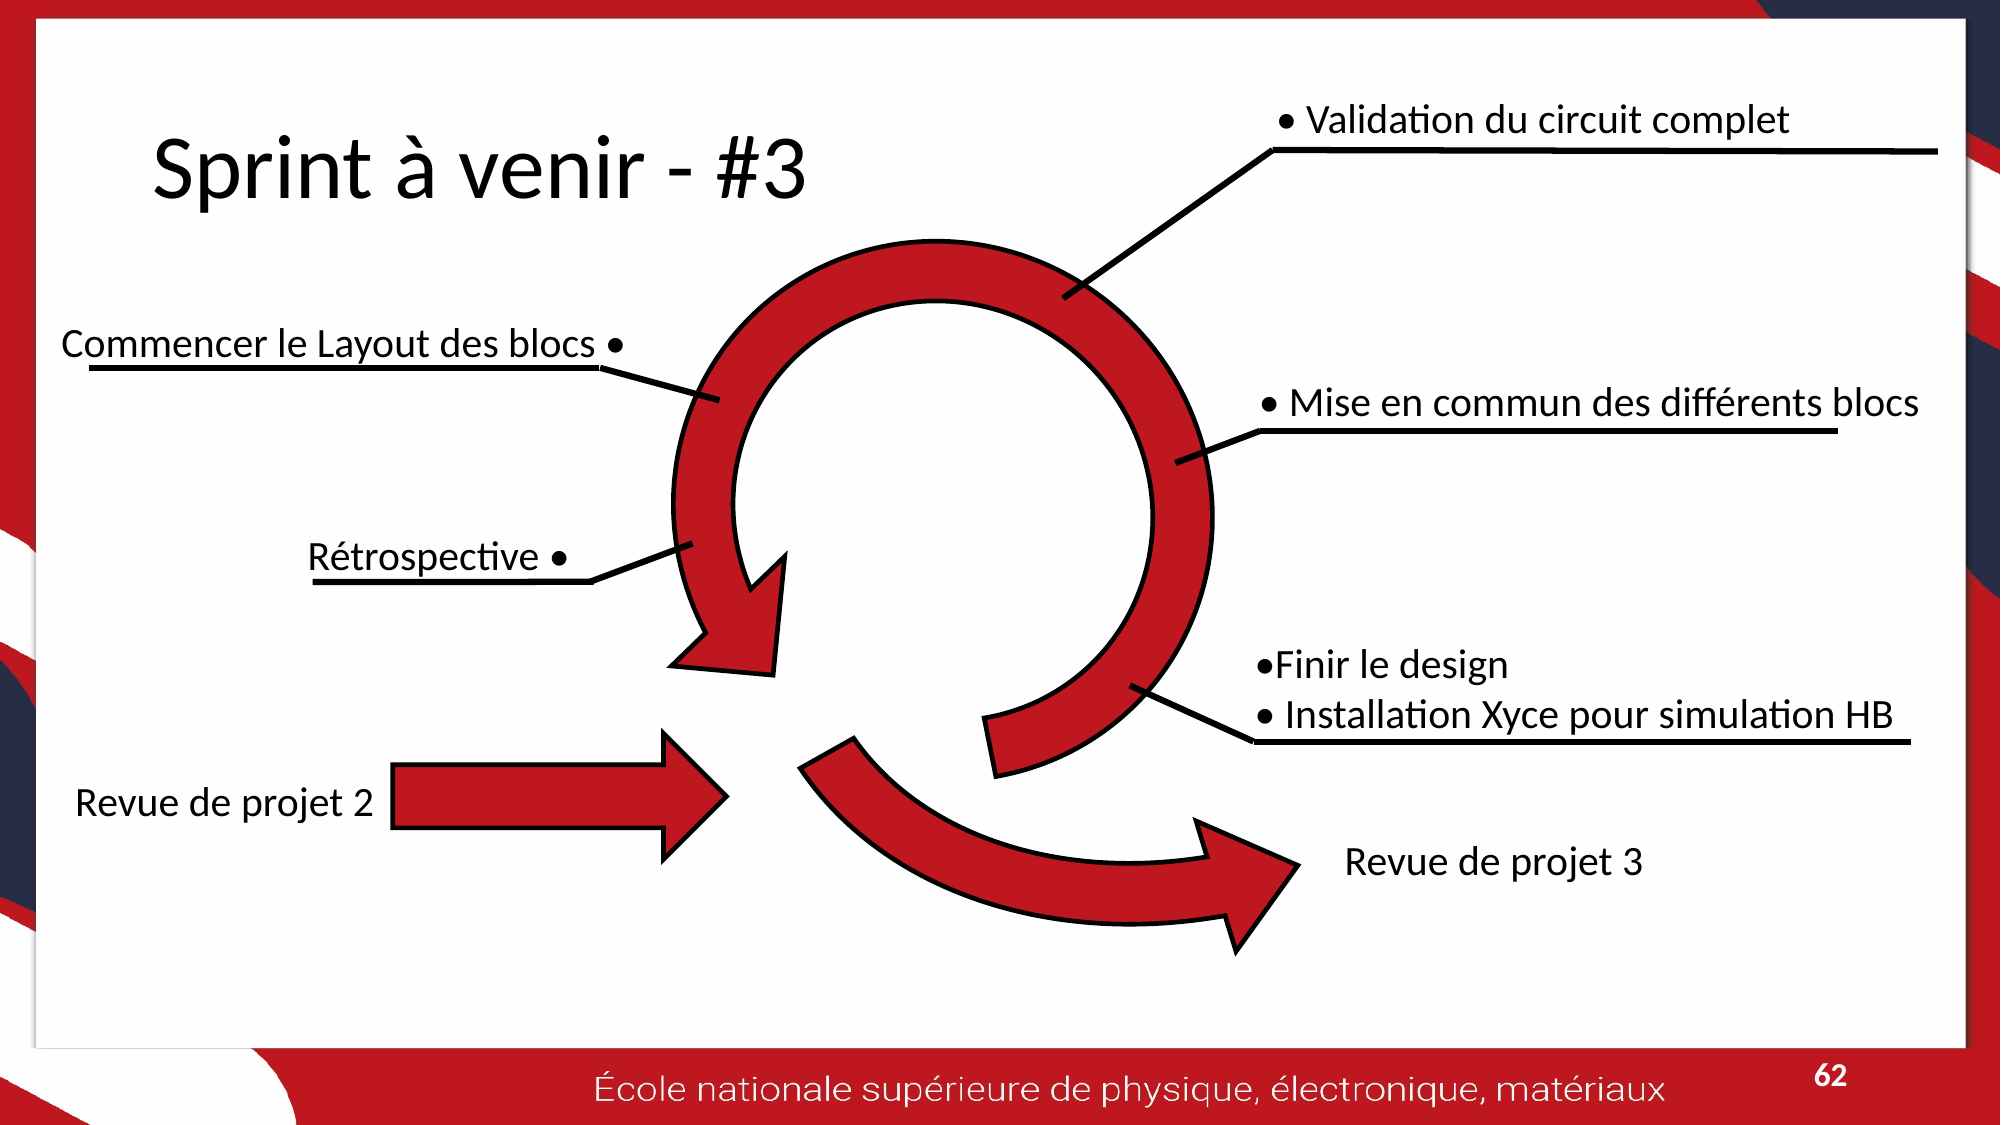

# Sprint à venir - #3
• Validation du circuit complet

Commencer le Layout des blocs •
• Mise en commun des différents blocs
Rétrospective •
•Finir le design
• Installation Xyce pour simulation HB

Revue de projet 2
Revue de projet 3
62